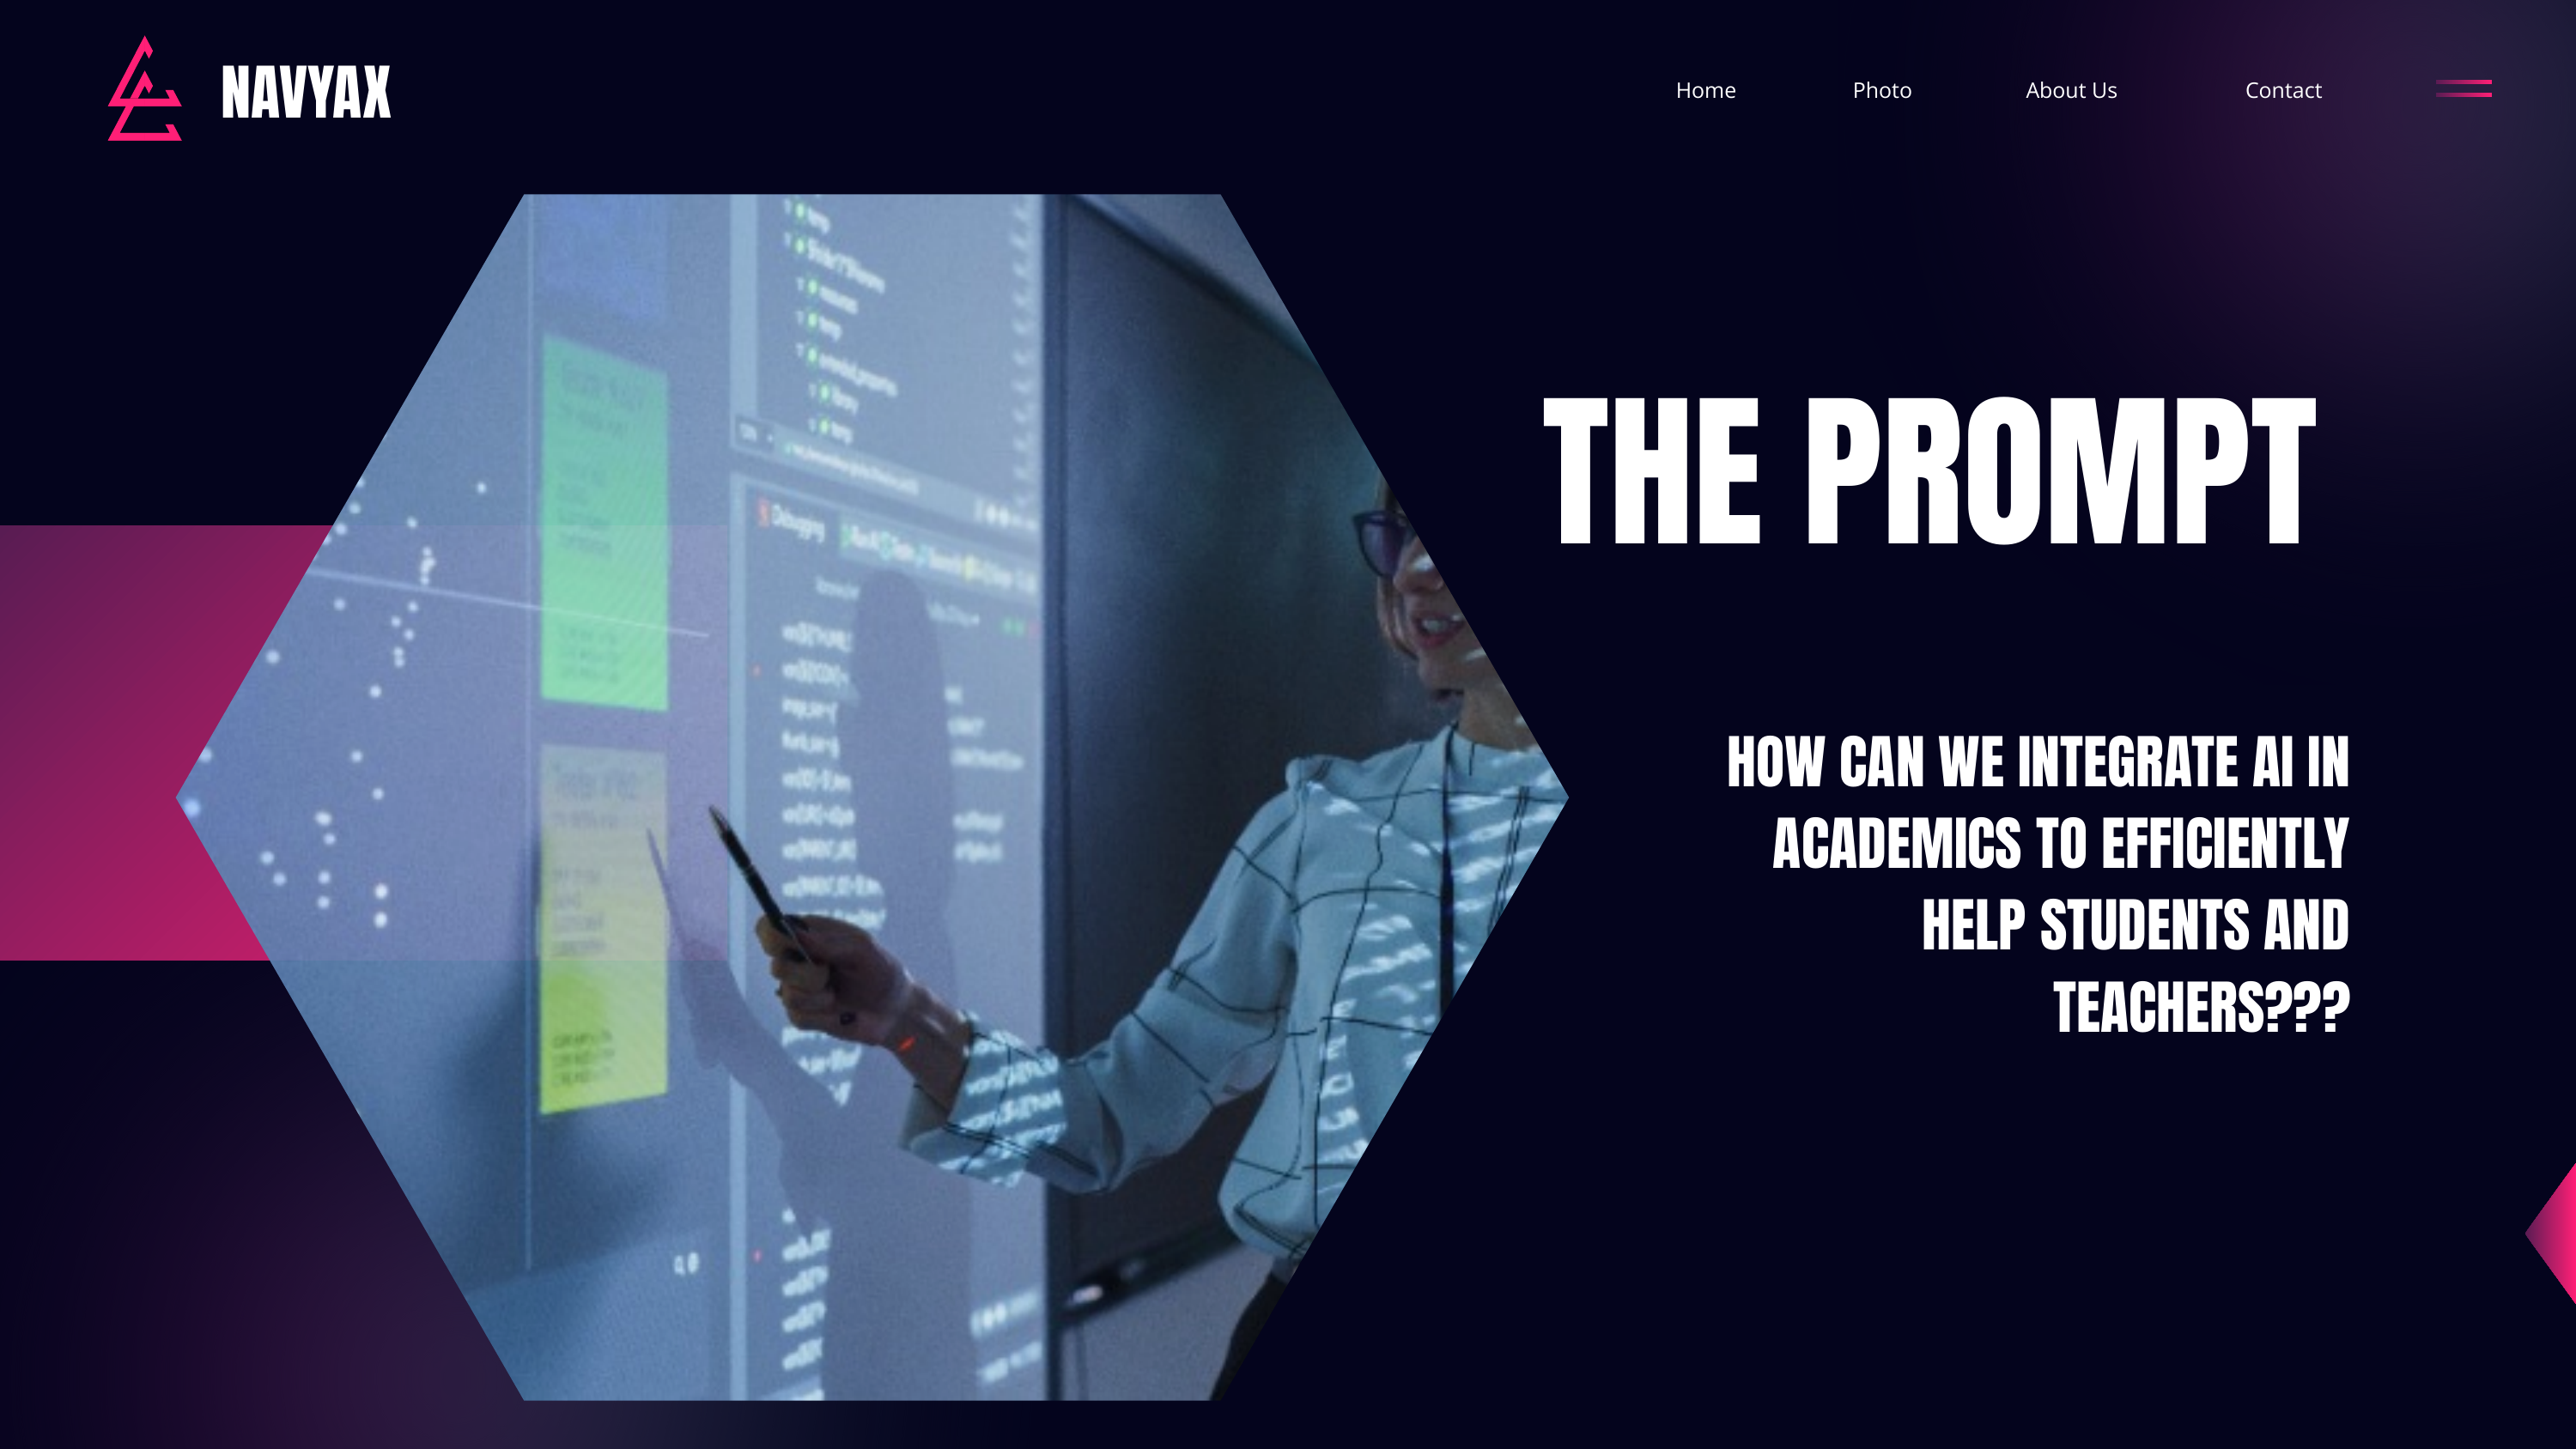

NAVYAX

Home
Photo
About Us
Contact

THE PROMPT

HOW CAN WE INTEGRATE AI IN ACADEMICS TO EFFICIENTLY HELP STUDENTS AND TEACHERS???